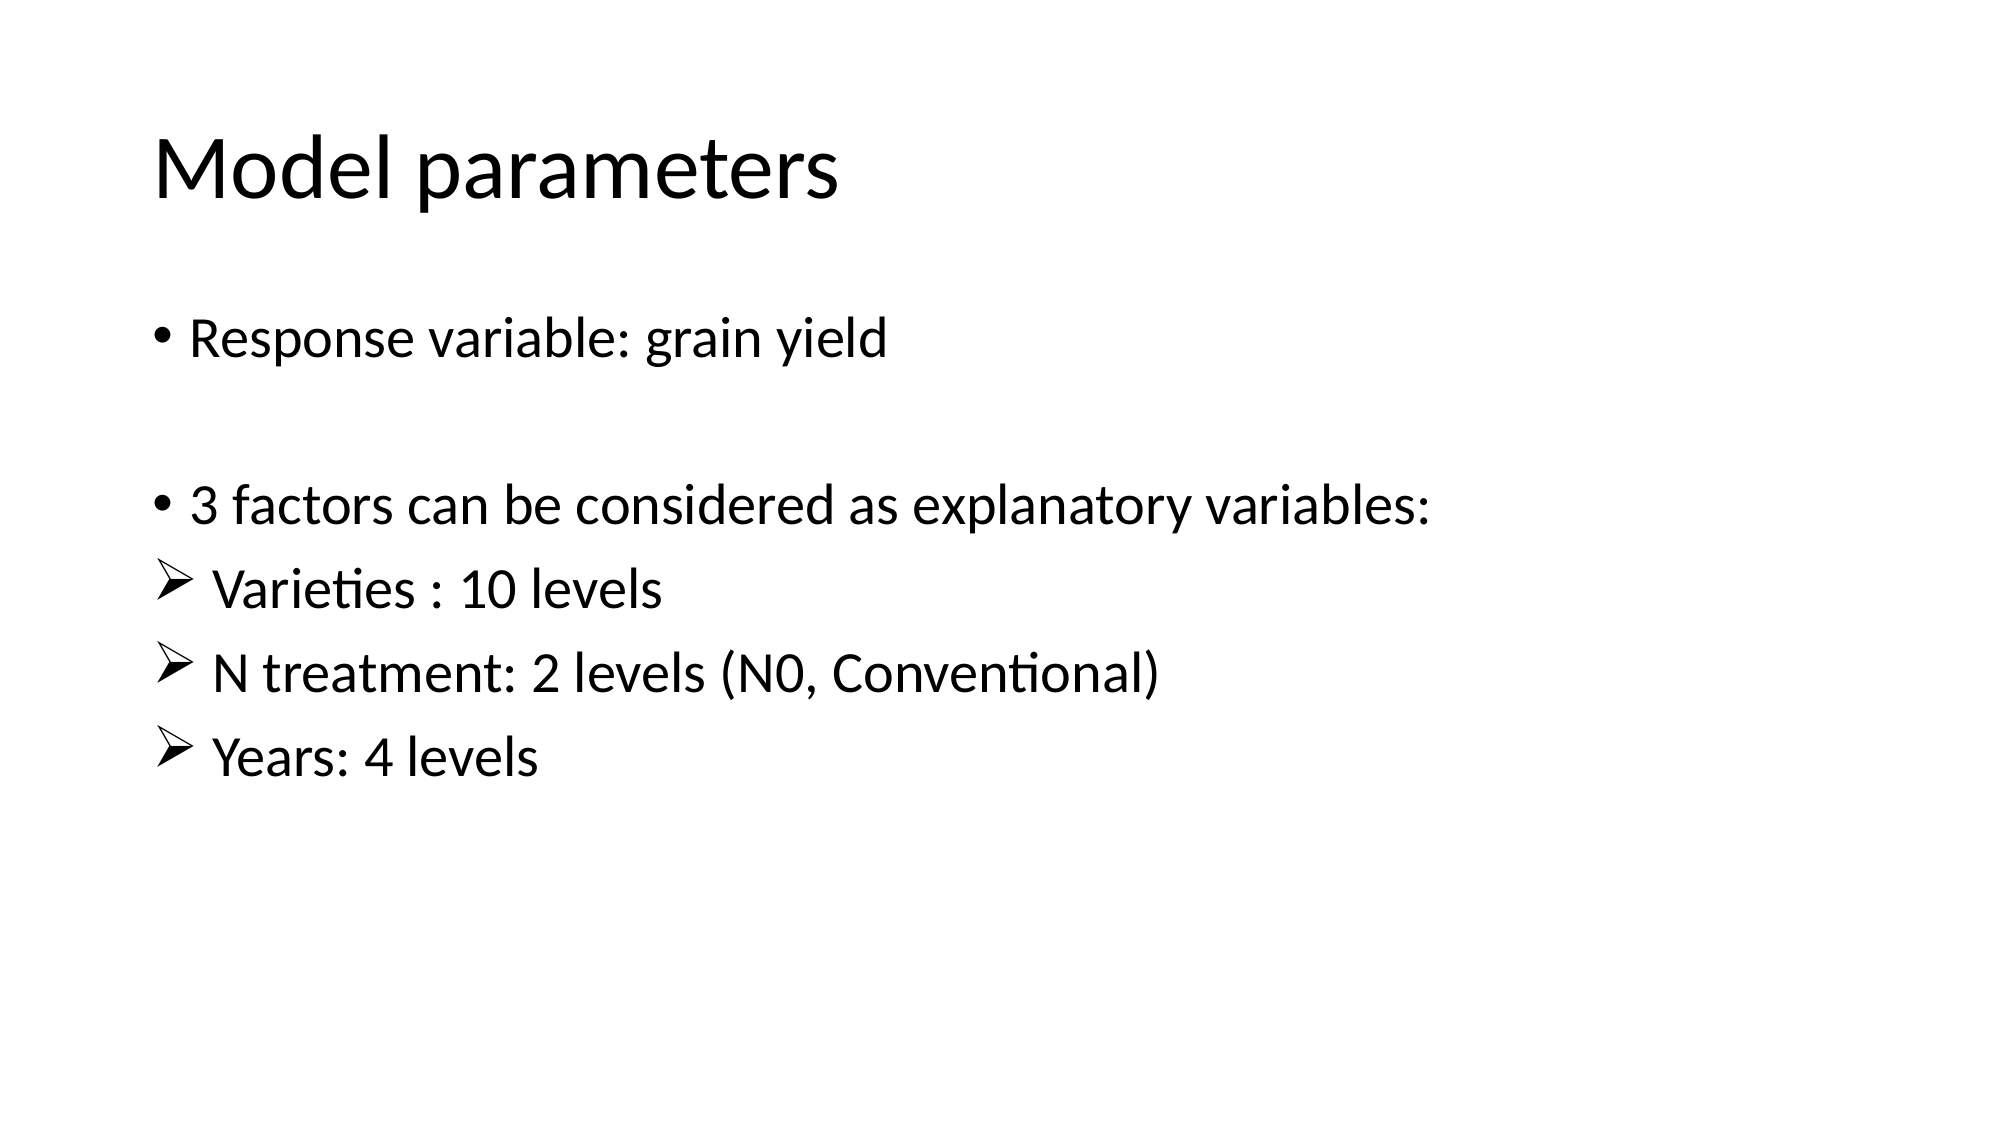

# Model parameters
Response variable: grain yield

3 factors can be considered as explanatory variables:
 Varieties : 10 levels
 N treatment: 2 levels (N0, Conventional)
 Years: 4 levels